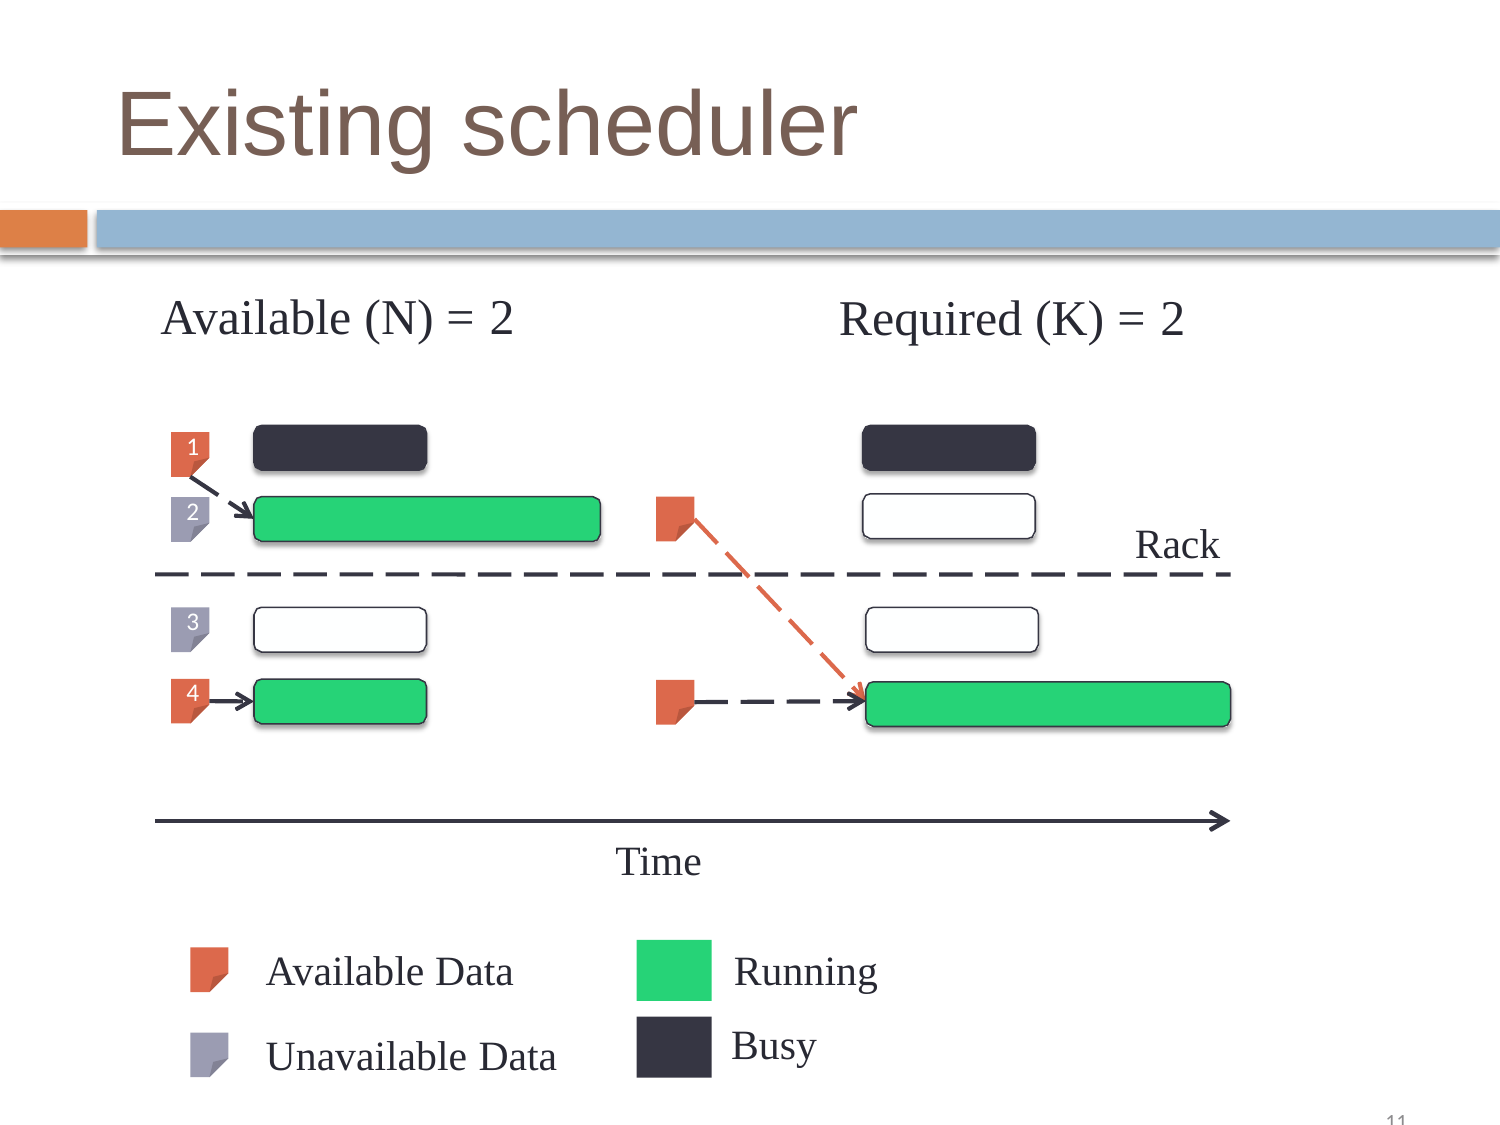

# Existing scheduler

Available (N) = 2
Required (K) = 2

1

2

Rack

3

4

Time

Available Data
Running
Busy

Unavailable Data

11